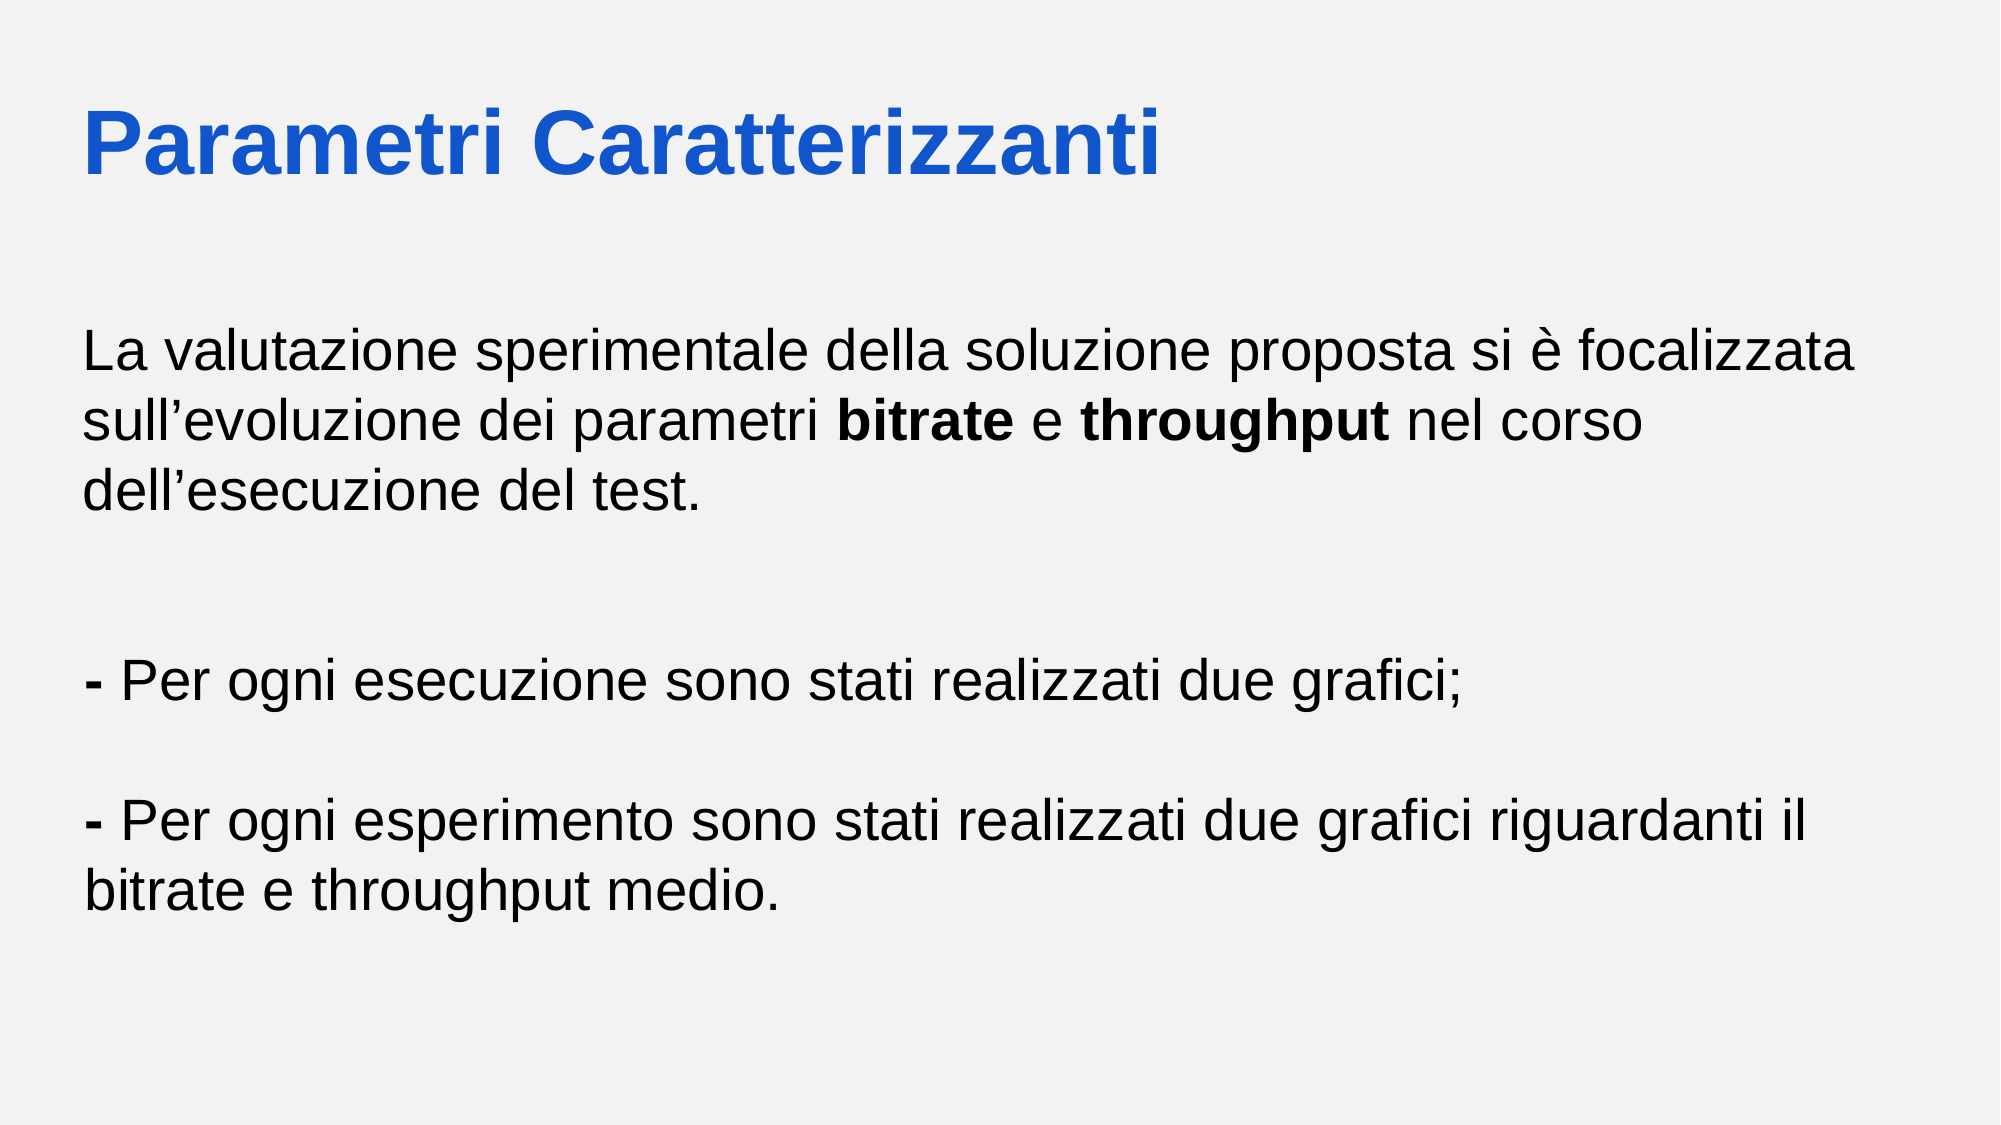

Parametri Caratterizzanti
La valutazione sperimentale della soluzione proposta si è focalizzata sull’evoluzione dei parametri bitrate e throughput nel corso dell’esecuzione del test.
- Per ogni esecuzione sono stati realizzati due grafici;

- Per ogni esperimento sono stati realizzati due grafici riguardanti il bitrate e throughput medio.